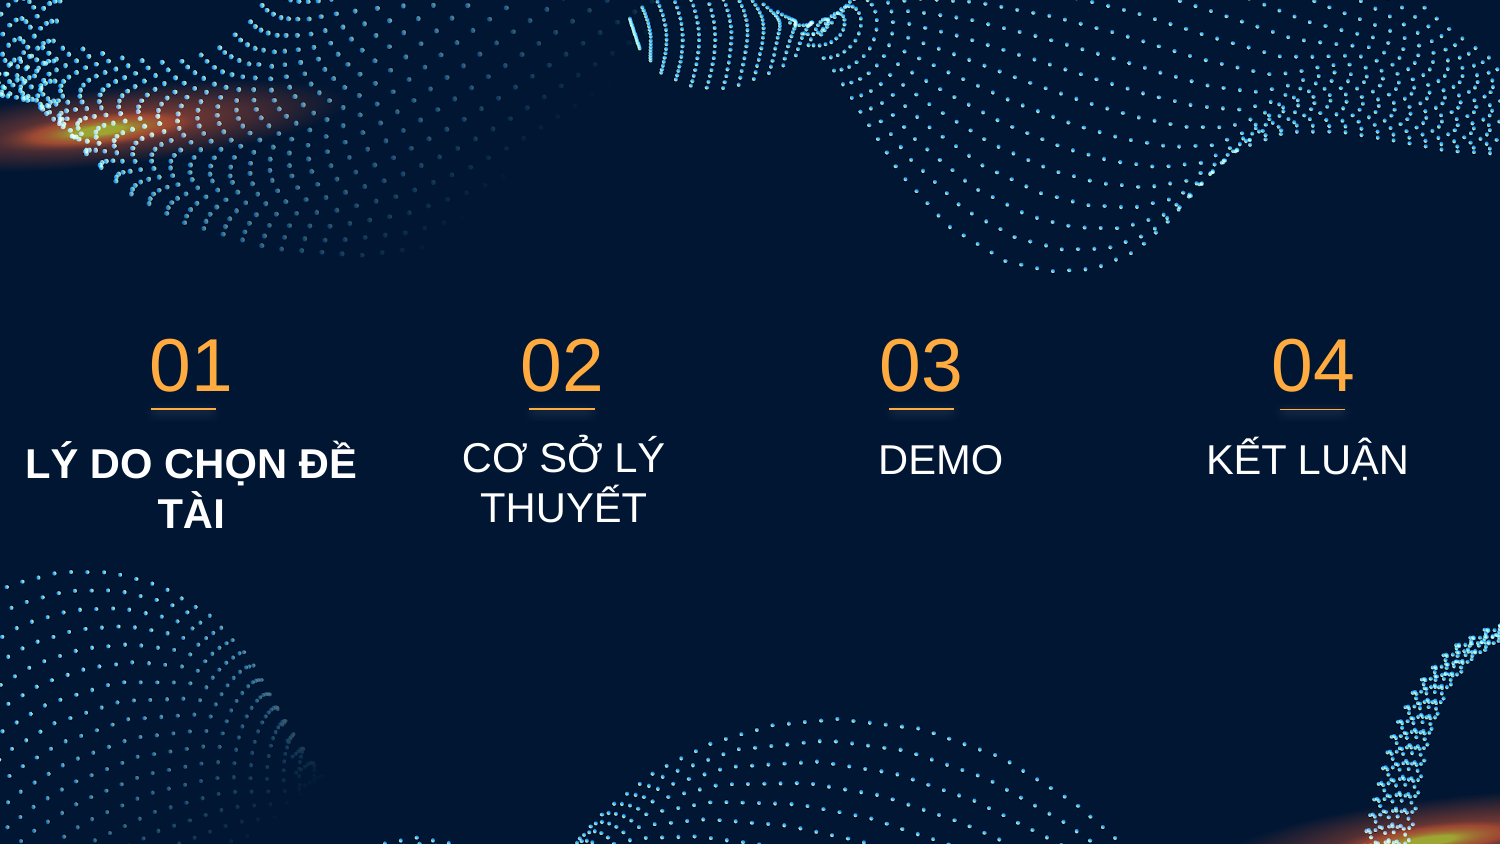

04
03
01
02
DEMO
# CƠ SỞ LÝ THUYẾT
LÝ DO CHỌN ĐỀ TÀI
KẾT LUẬN